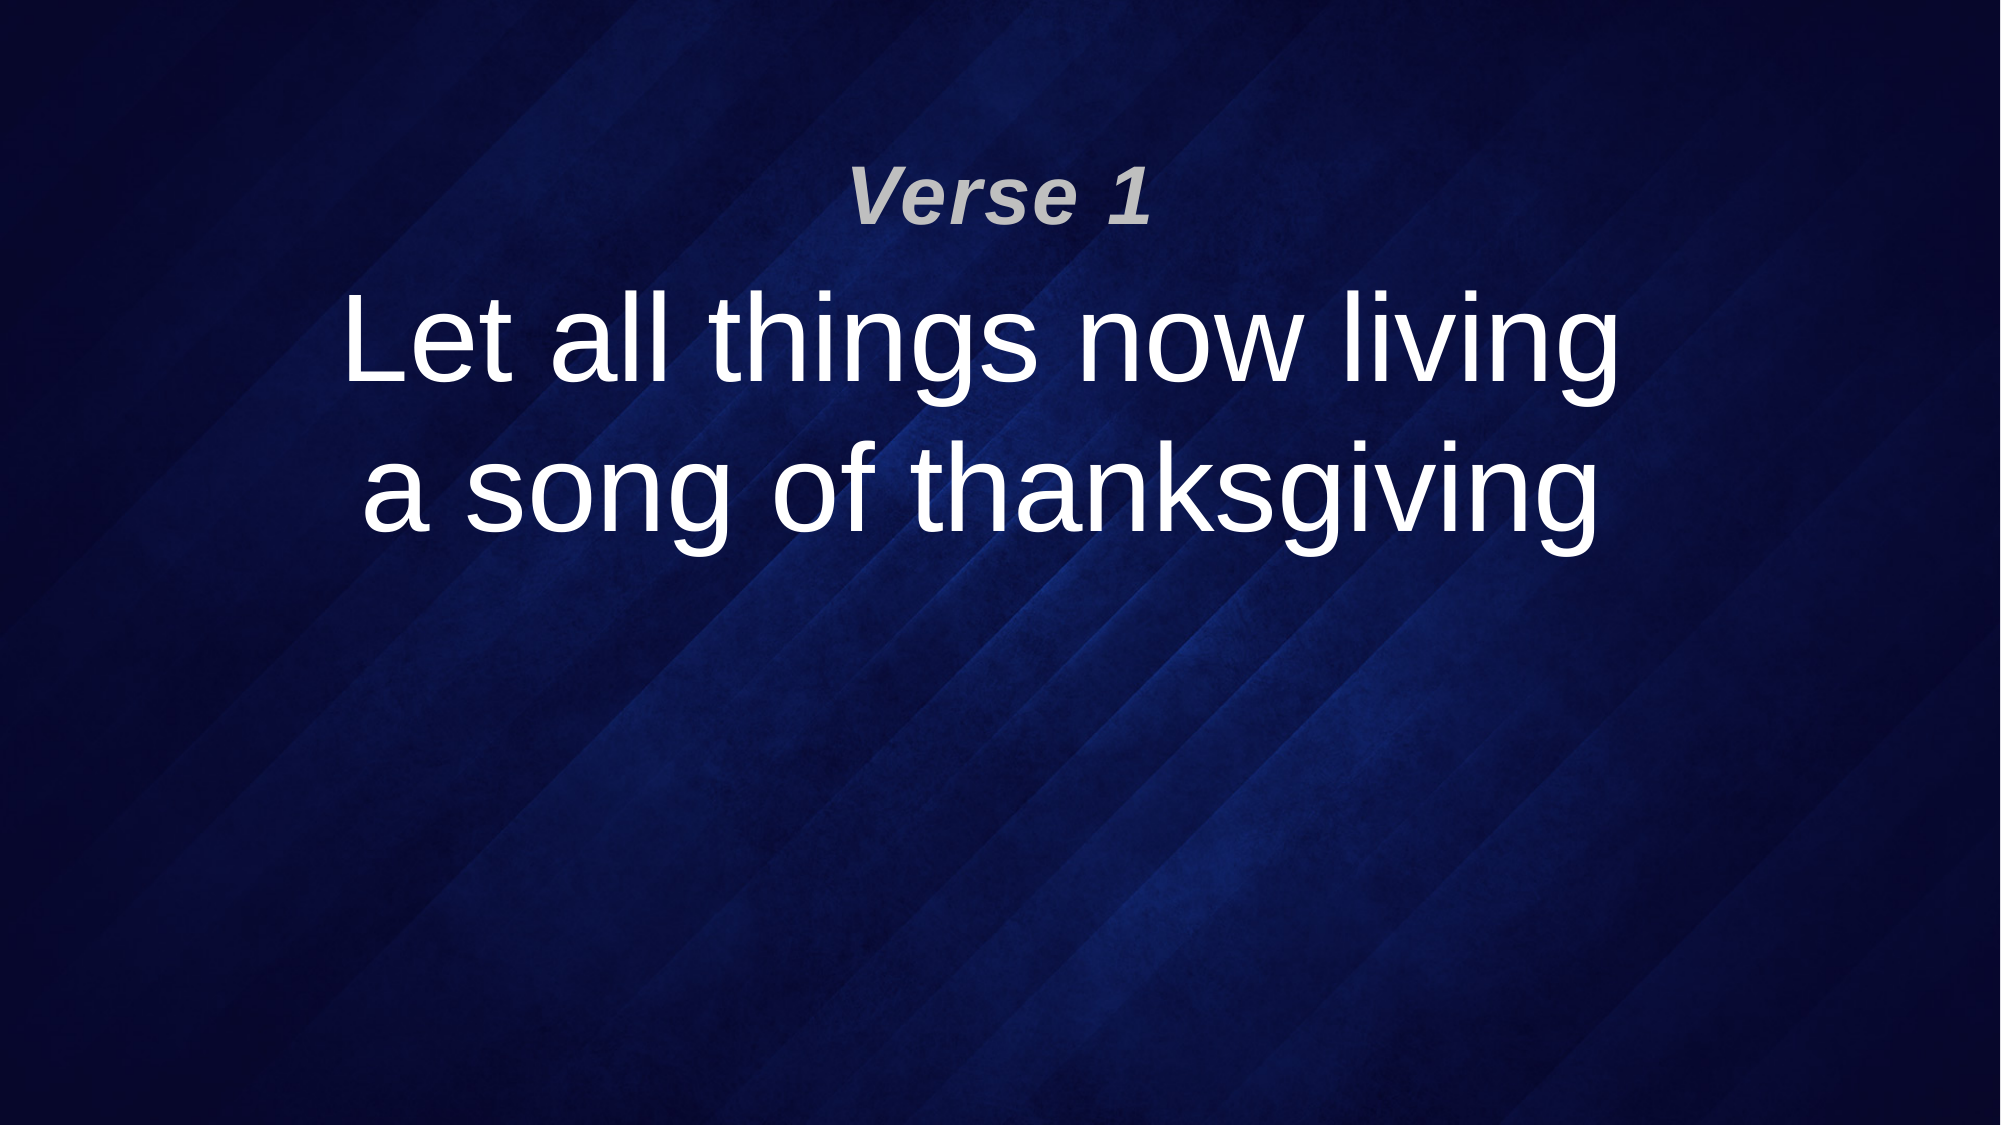

Verse 1
# Let all things now living a song of thanksgiving